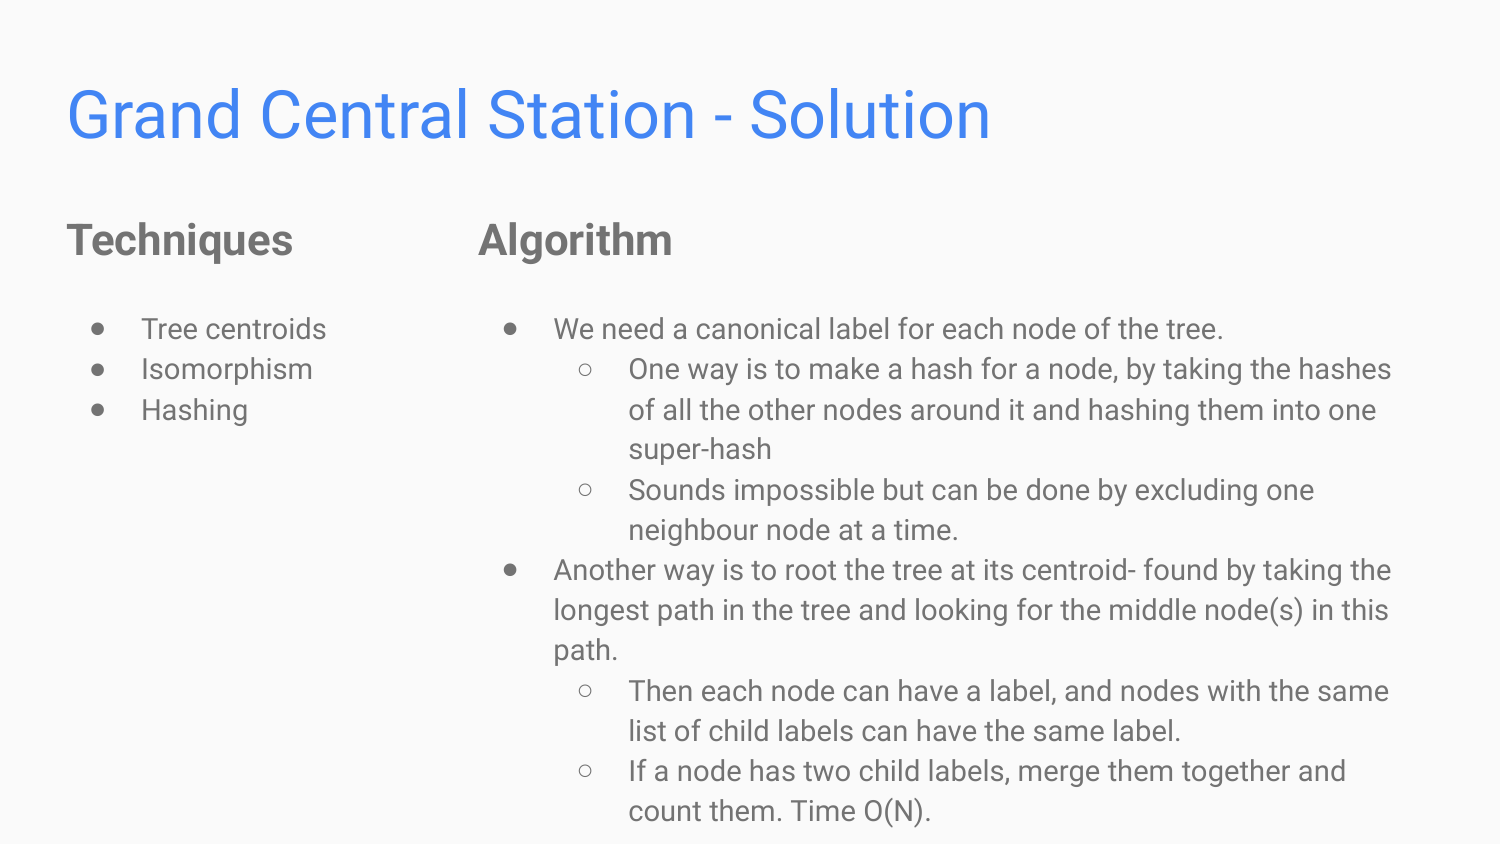

Grand Central Station - Solution
Techniques
Algorithm
Tree centroids
Isomorphism
Hashing
We need a canonical label for each node of the tree.
One way is to make a hash for a node, by taking the hashes of all the other nodes around it and hashing them into one super-hash
Sounds impossible but can be done by excluding one neighbour node at a time.
Another way is to root the tree at its centroid- found by taking the longest path in the tree and looking for the middle node(s) in this path.
Then each node can have a label, and nodes with the same list of child labels can have the same label.
If a node has two child labels, merge them together and count them. Time O(N).